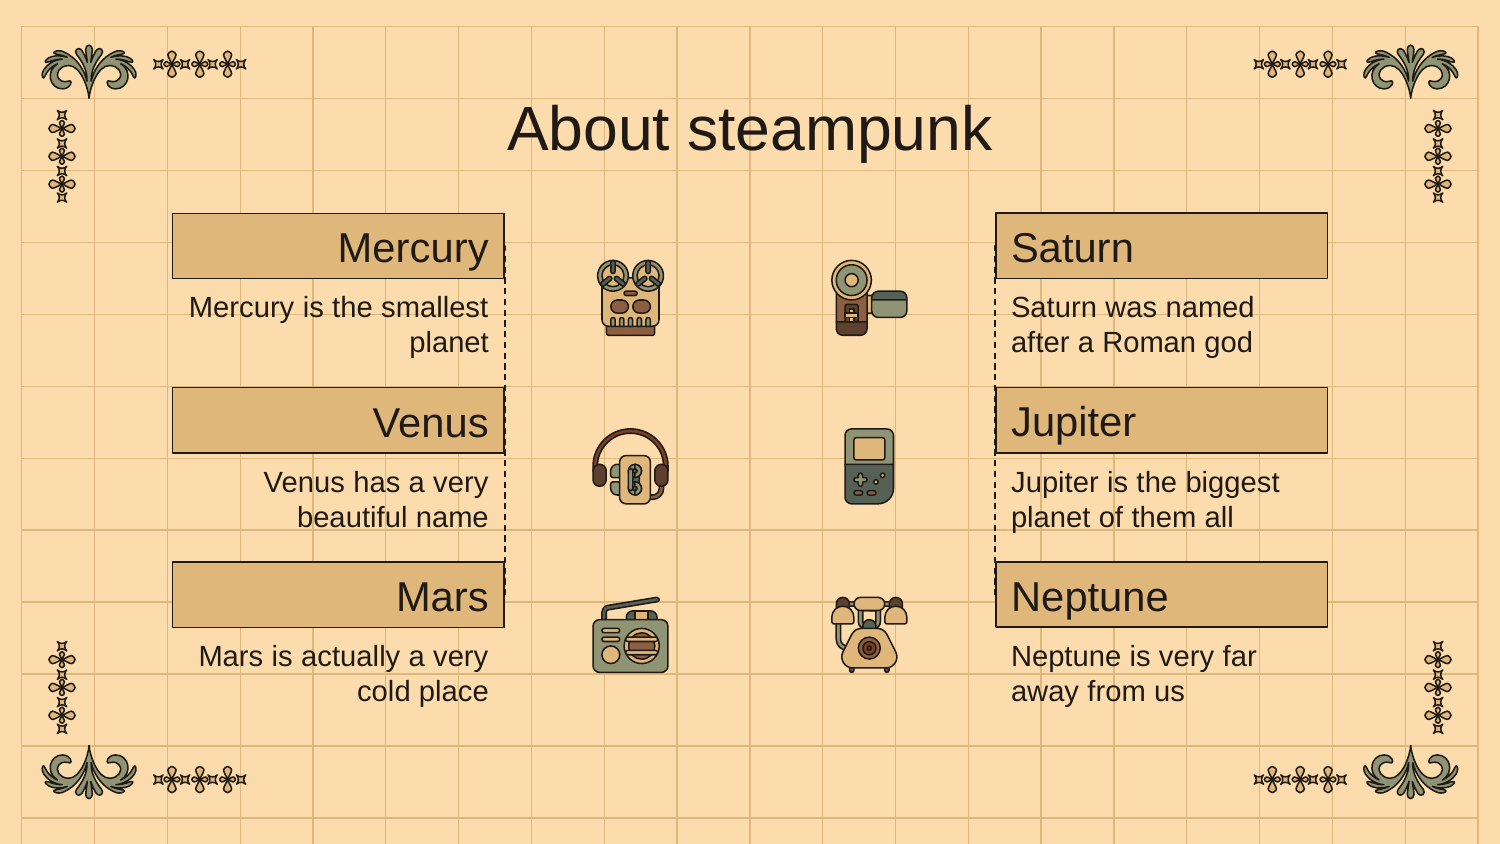

# About steampunk
Saturn
Mercury

Saturn was named after a Roman god
Mercury is the smallest planet
Jupiter
Venus

Jupiter is the biggest planet of them all
Venus has a very beautiful name
Neptune
Mars

Neptune is very far away from us
Mars is actually a very cold place